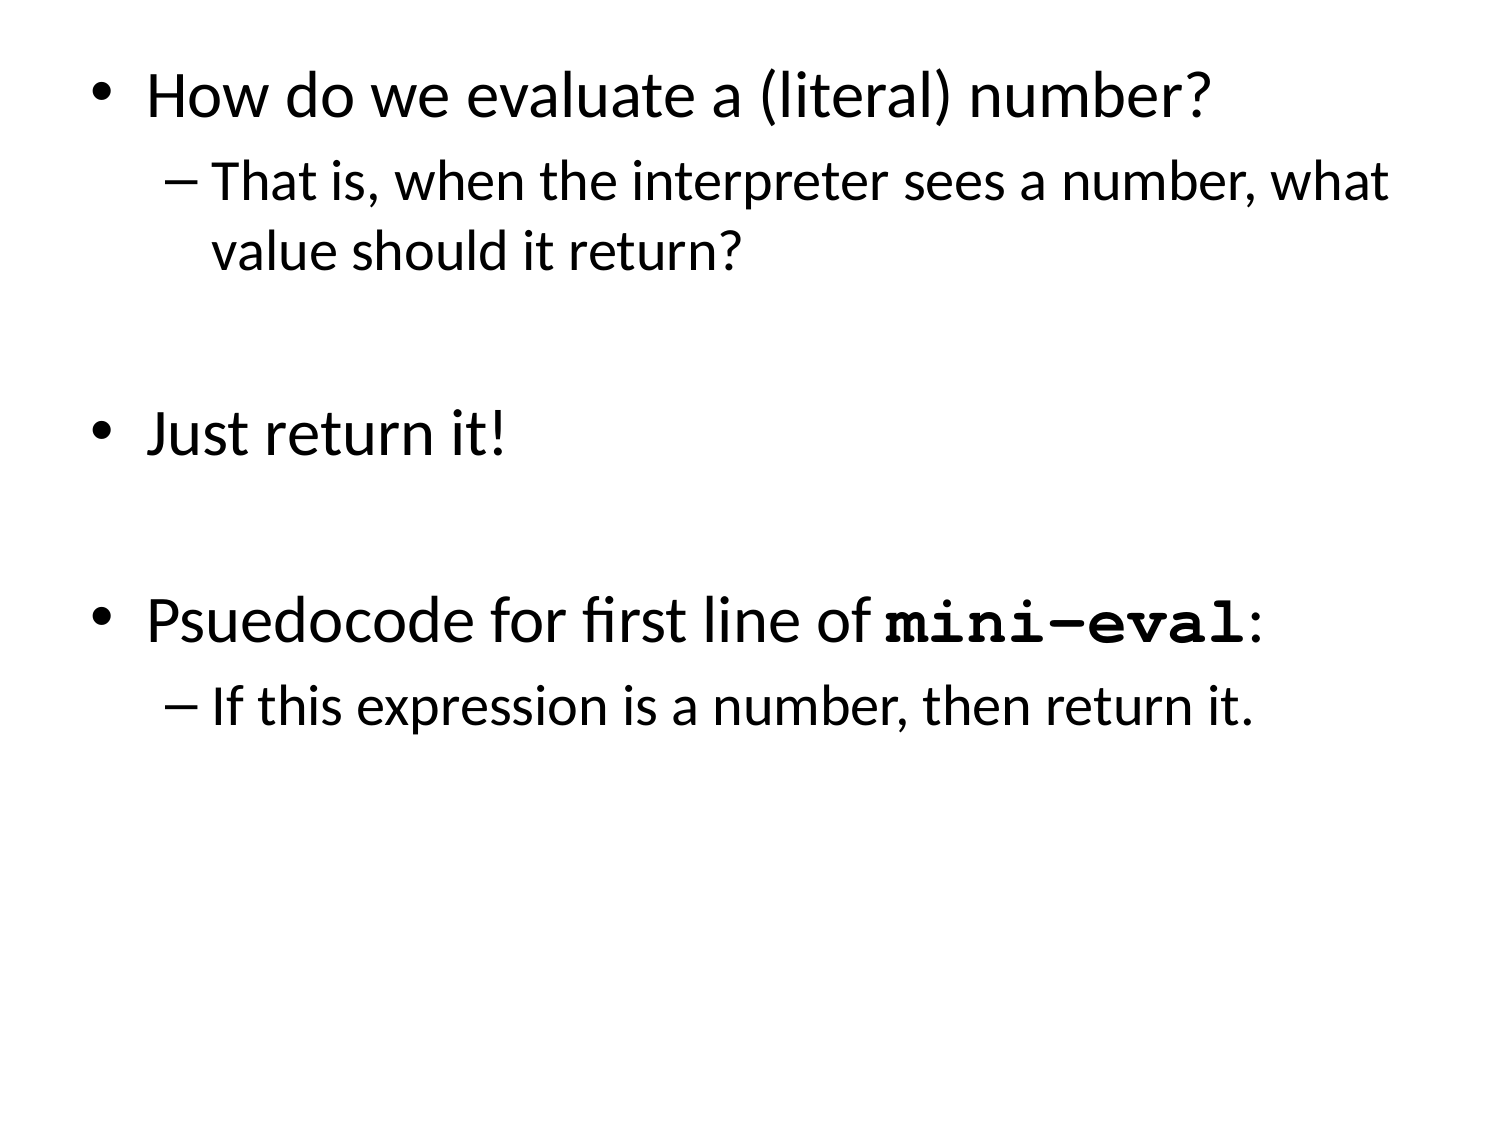

How do we evaluate a (literal) number?
That is, when the interpreter sees a number, what value should it return?

Just return it!

Psuedocode for first line of mini-eval:
If this expression is a number, then return it.